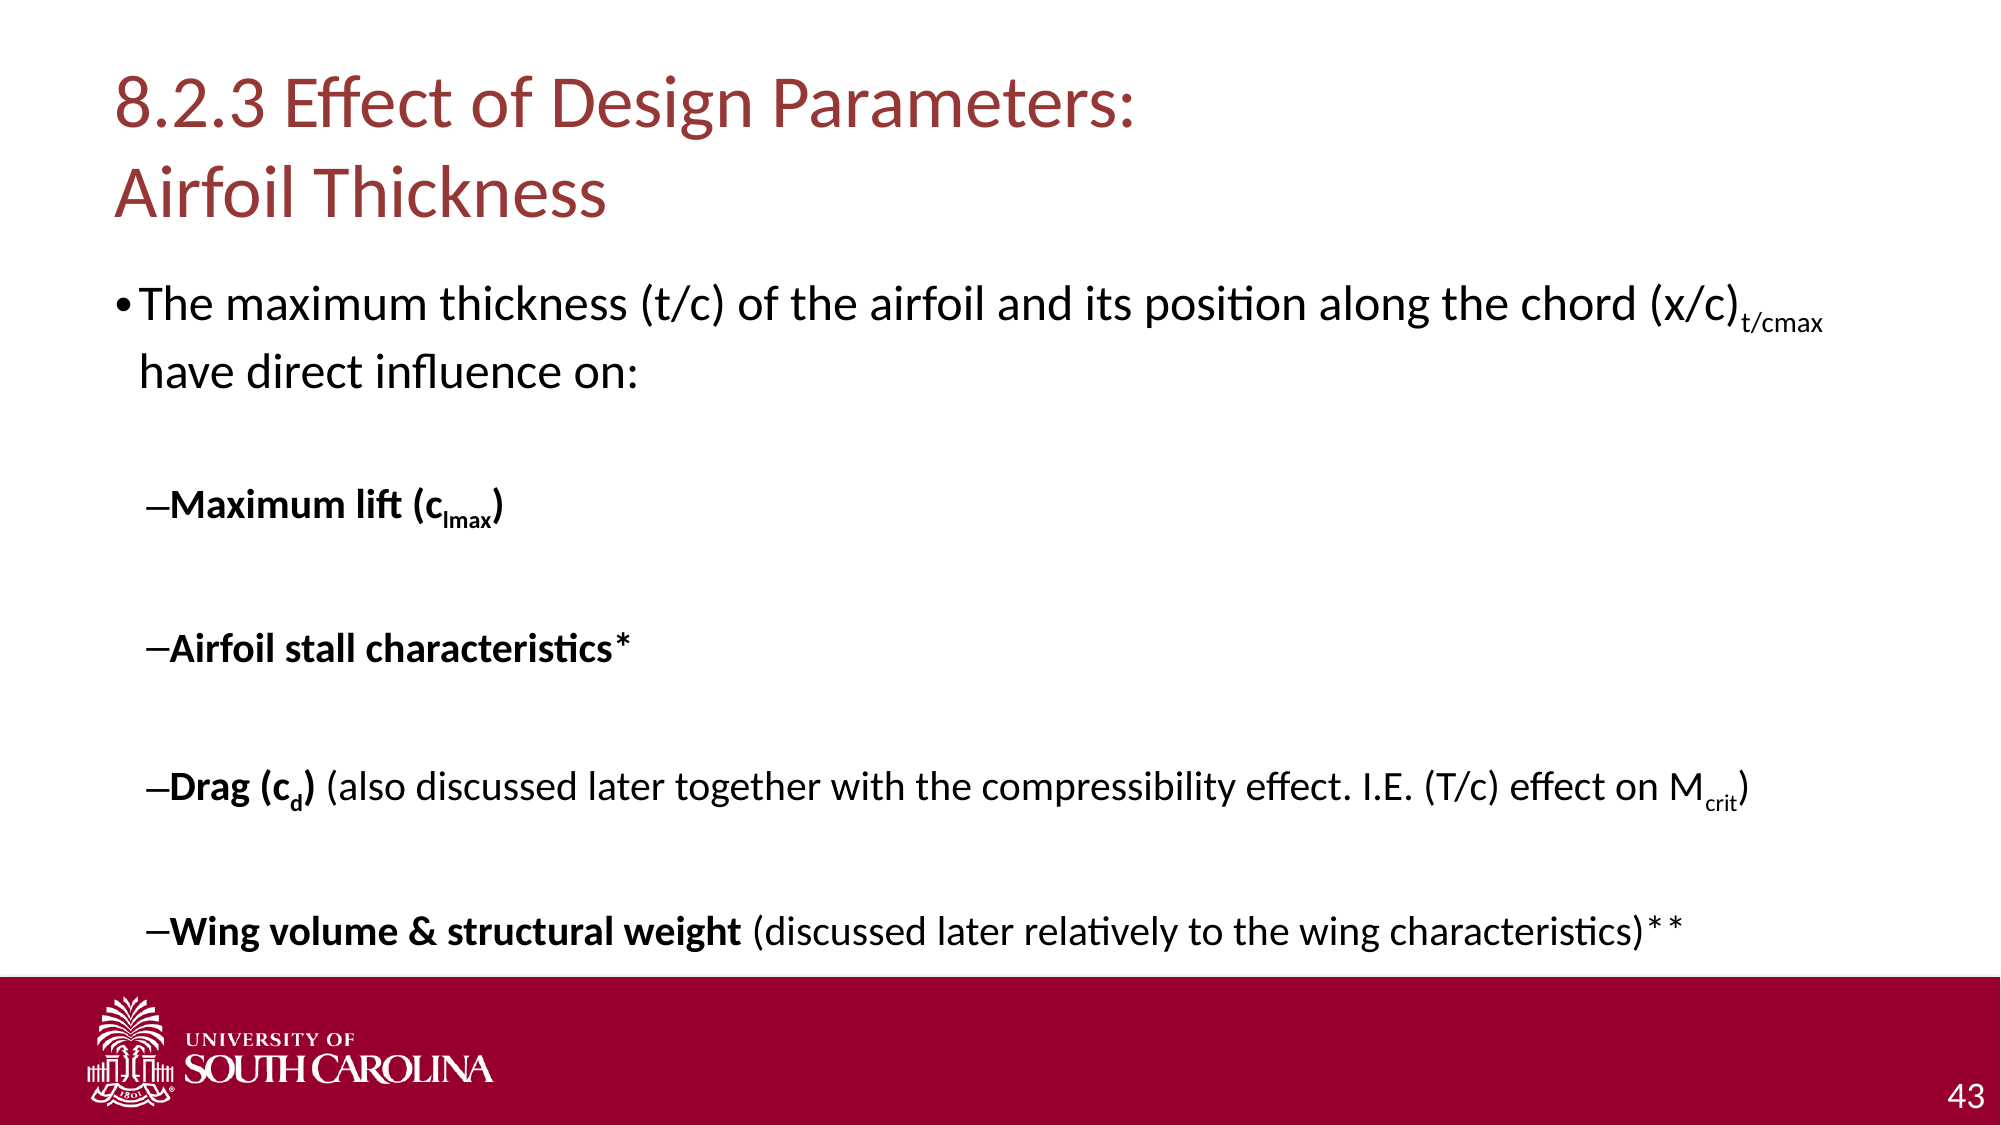

# 8.2.3 Effect of Design Parameters: Airfoil Thickness
The maximum thickness (t/c) of the airfoil and its position along the chord (x/c)t/cmax have direct influence on:

Maximum lift (clmax)

Airfoil stall characteristics*

Drag (cd) (also discussed later together with the compressibility effect. I.E. (T/c) effect on Mcrit)

Wing volume & structural weight (discussed later relatively to the wing characteristics)**